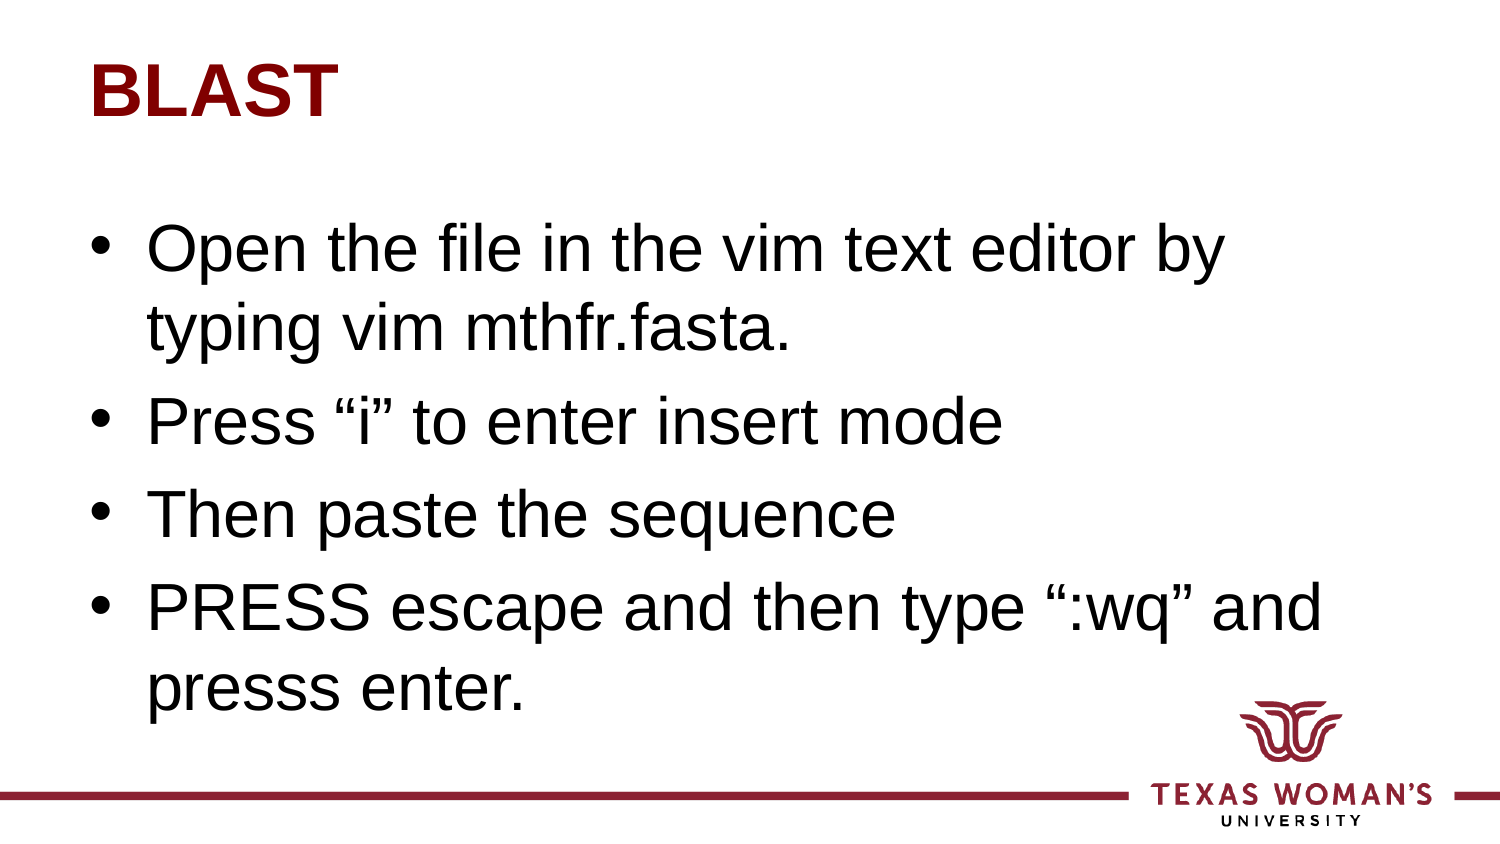

# BLAST
Open the file in the vim text editor by typing vim mthfr.fasta.
Press “i” to enter insert mode
Then paste the sequence
PRESS escape and then type “:wq” and presss enter.